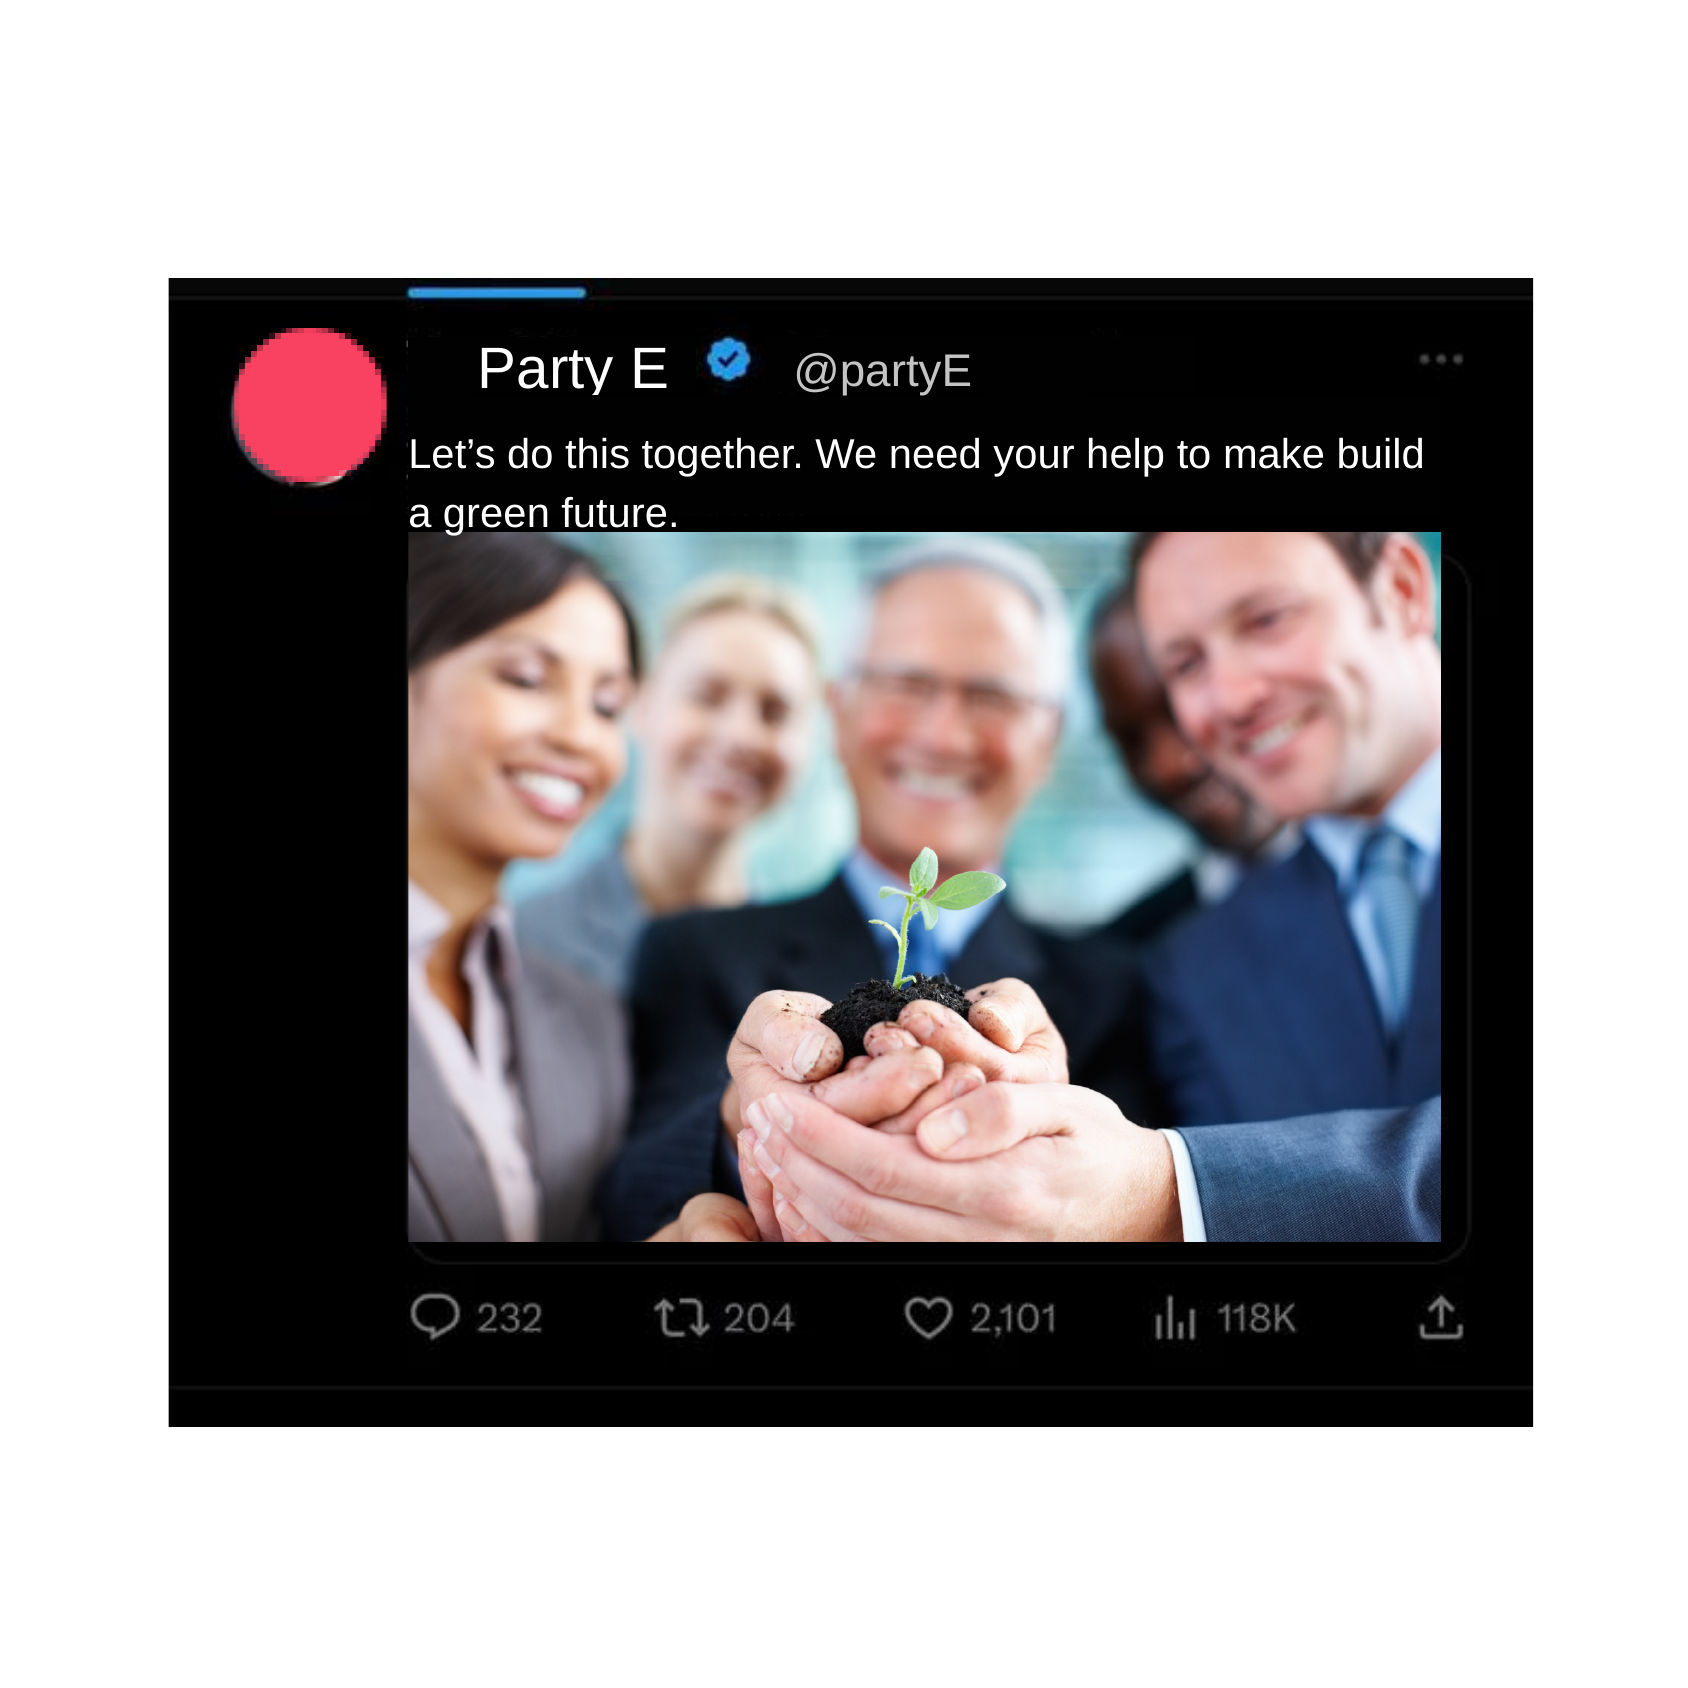

Party E
@partyE

Let’s do this together. We need your help to make build a green future.